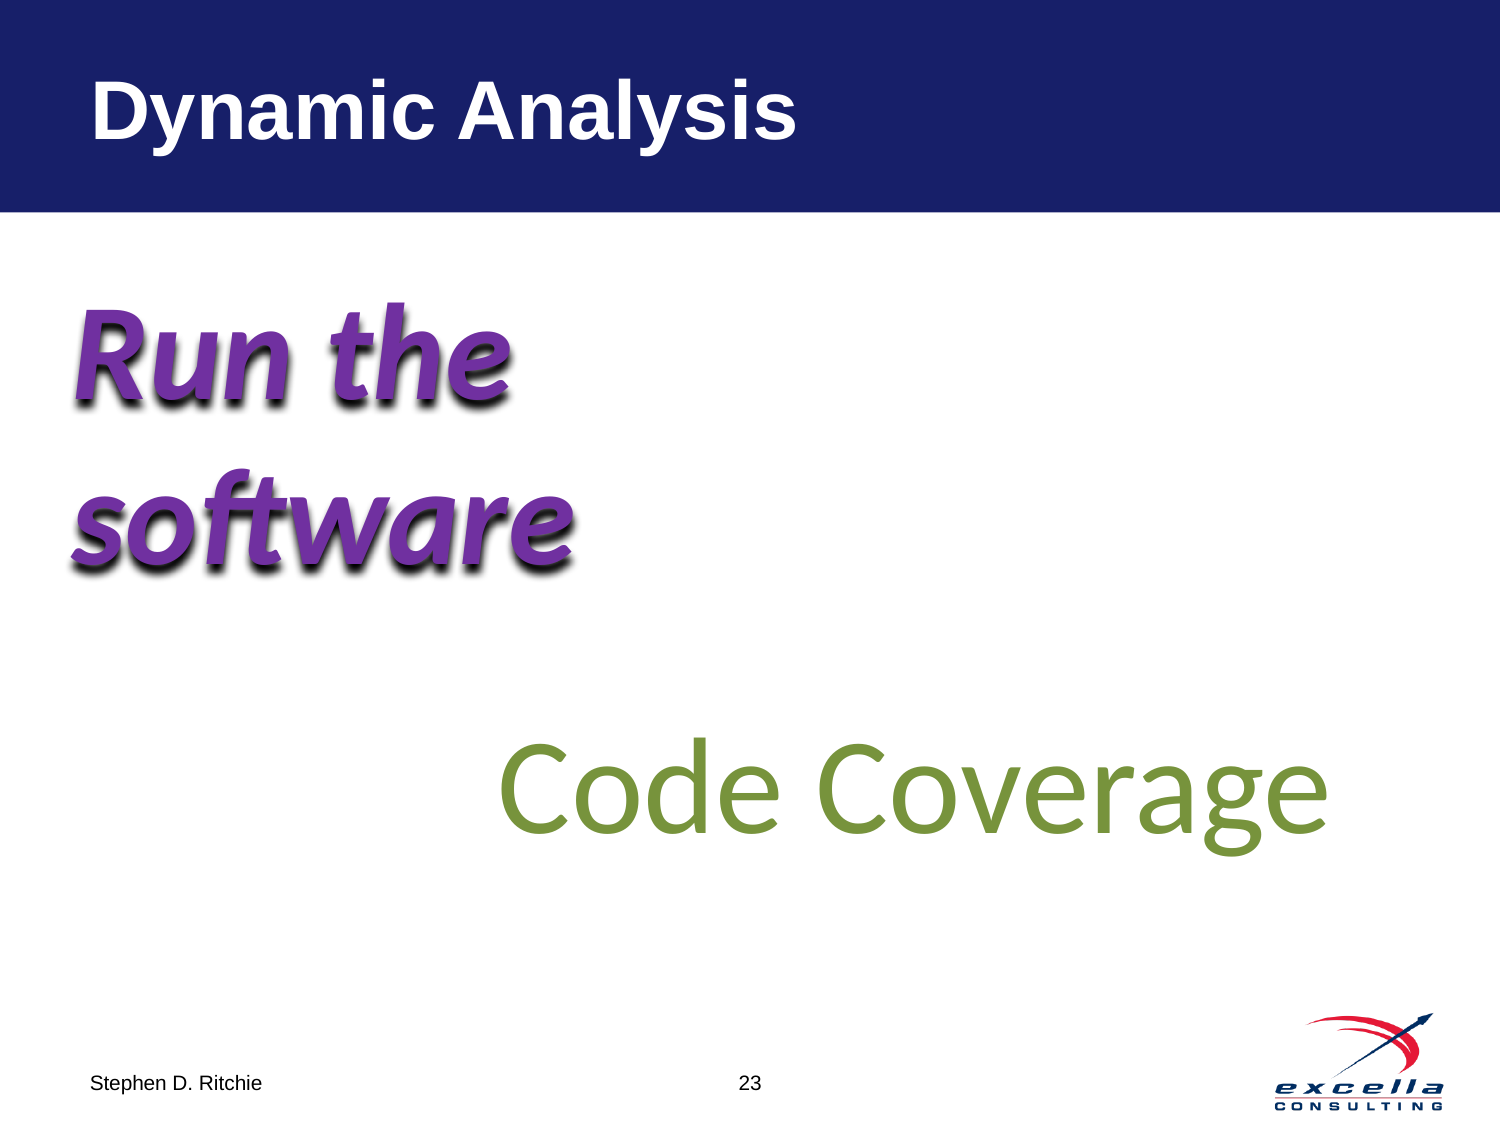

# Dynamic Analysis
Run the
software
Code Coverage
23